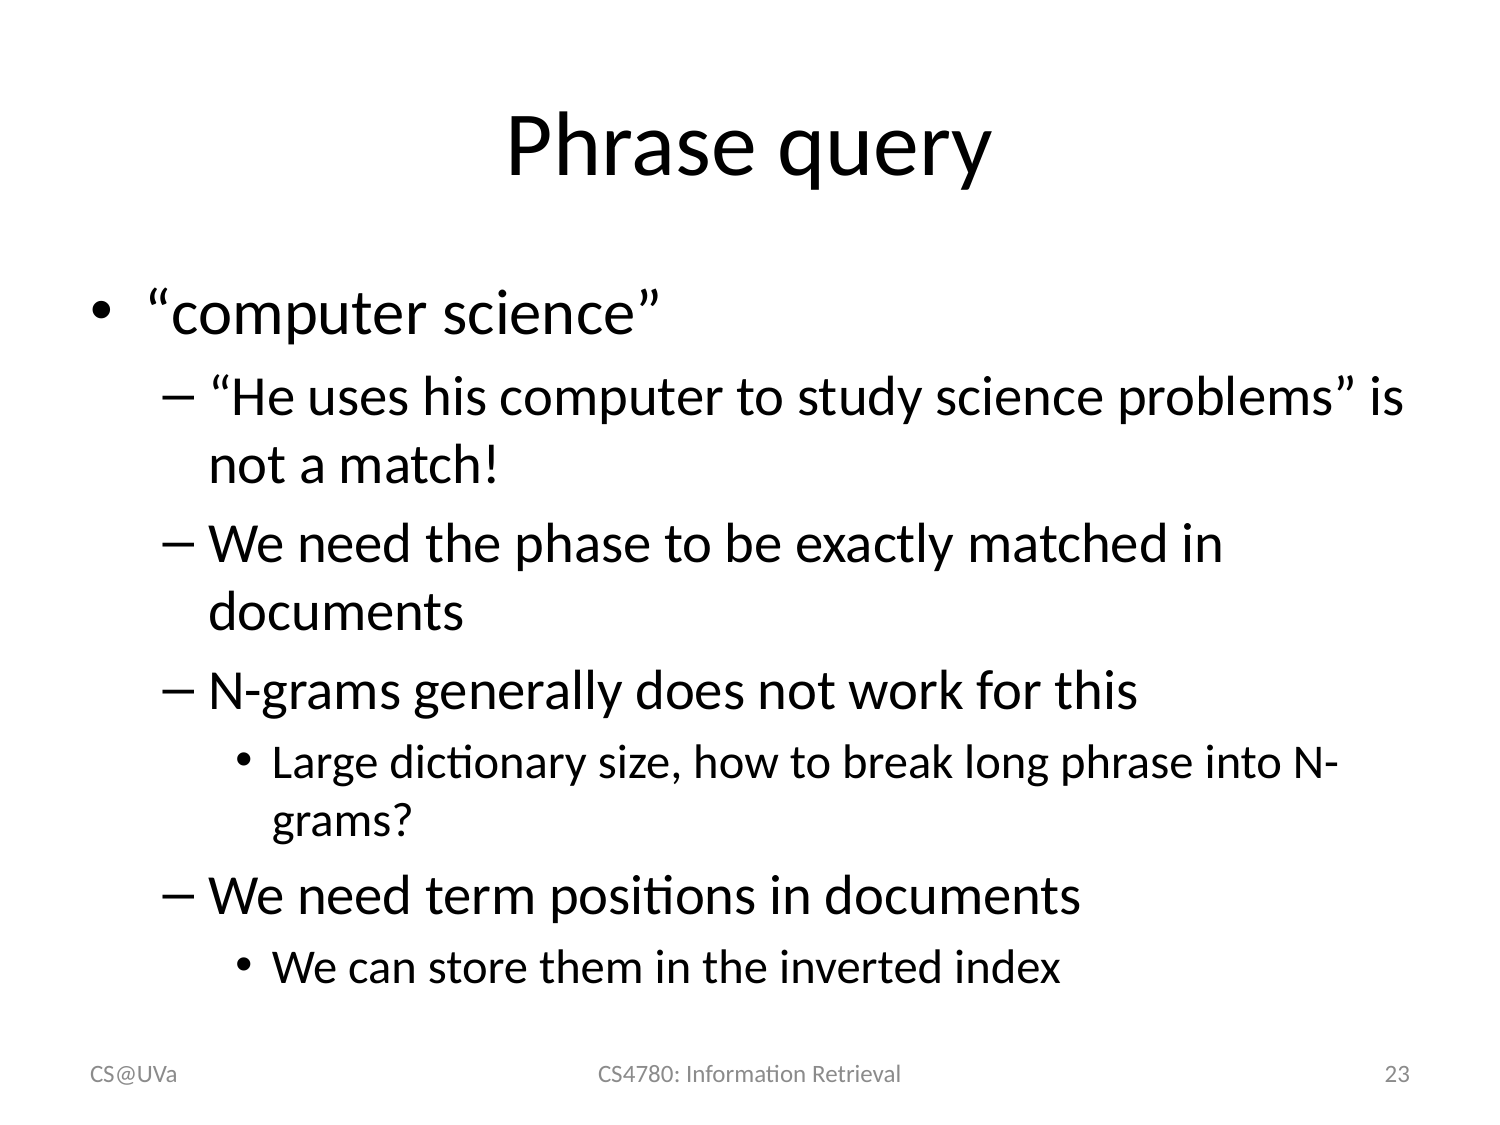

# Phrase query
“computer science”
“He uses his computer to study science problems” is not a match!
We need the phase to be exactly matched in documents
N-grams generally does not work for this
Large dictionary size, how to break long phrase into N-grams?
We need term positions in documents
We can store them in the inverted index
CS@UVa
CS4780: Information Retrieval
23